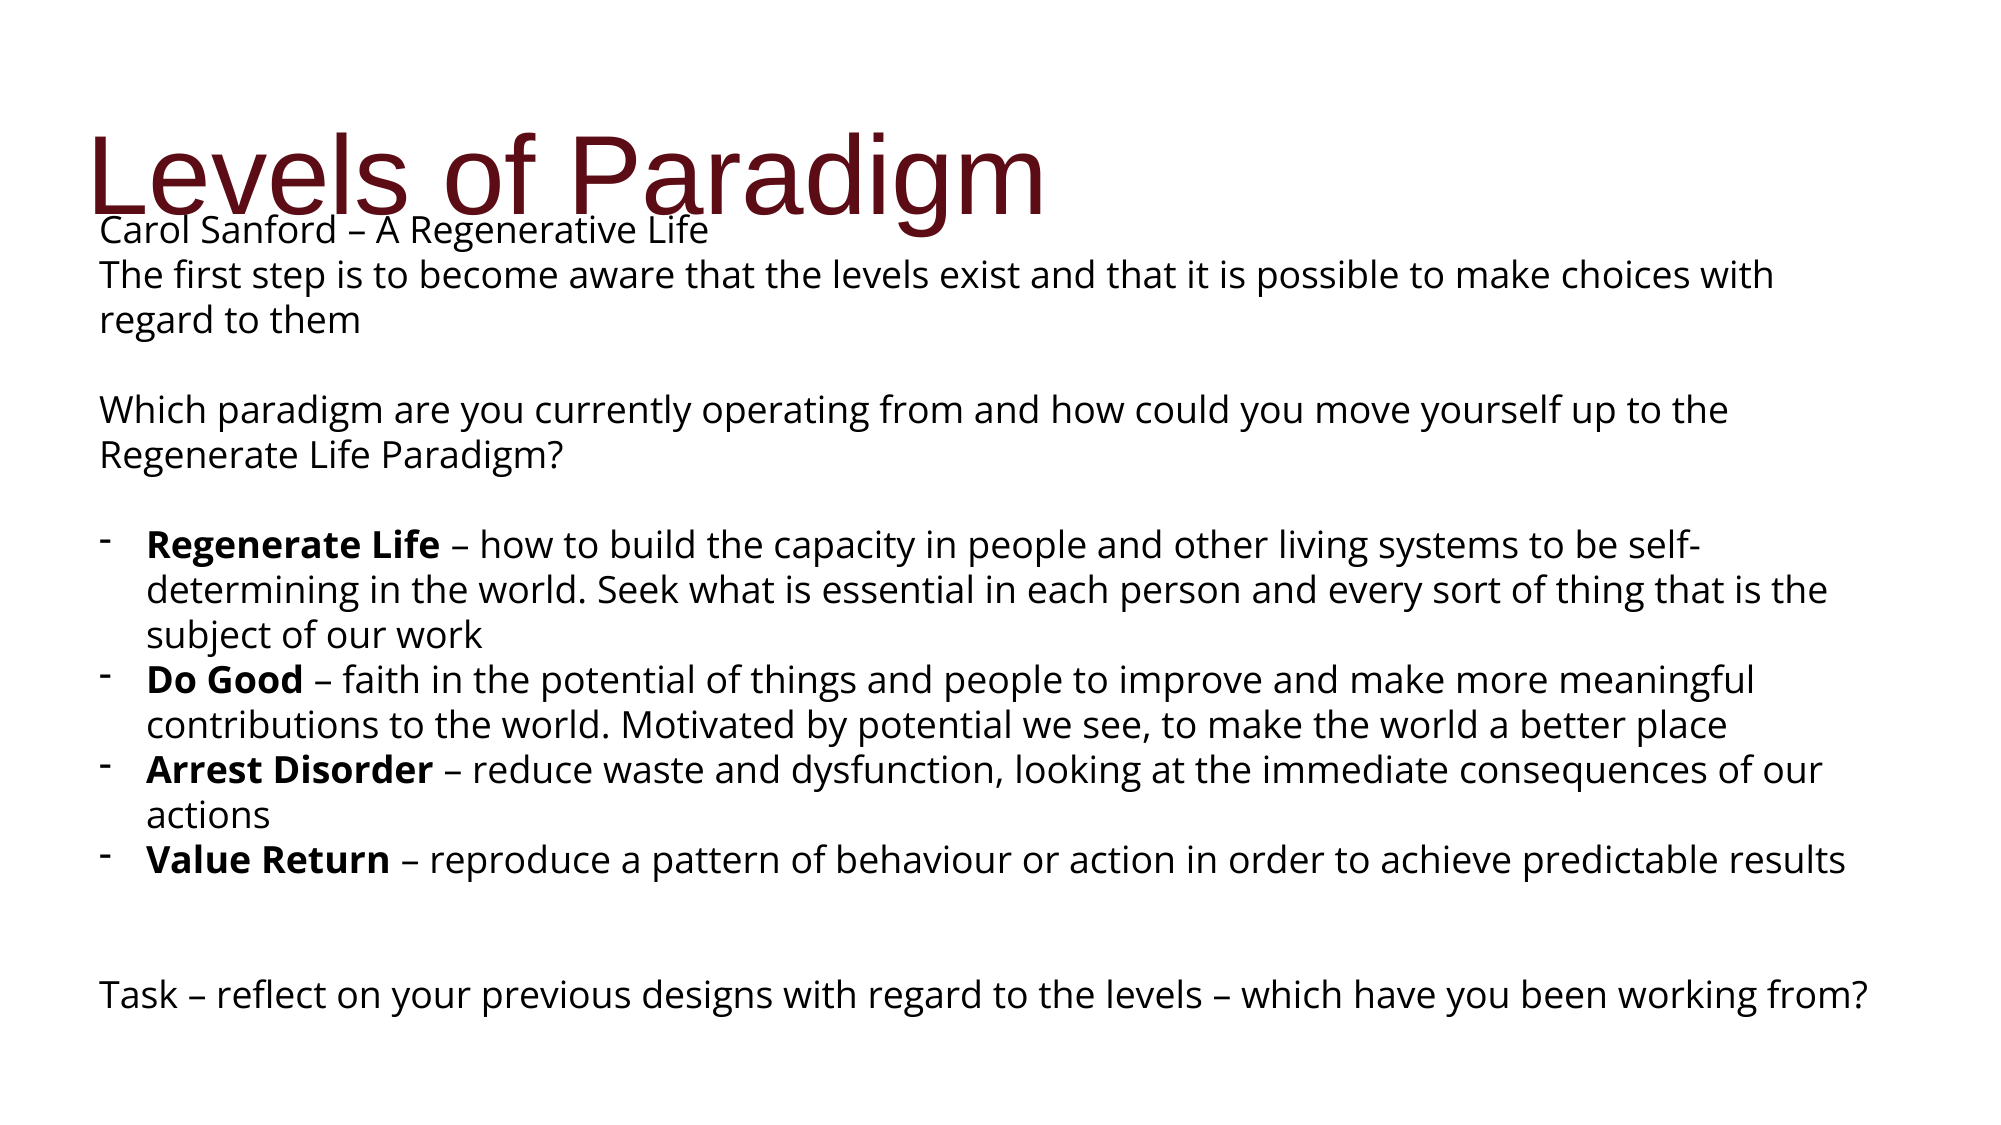

Levels of Paradigm

Carol Sanford – A Regenerative Life
The first step is to become aware that the levels exist and that it is possible to make choices with regard to them

Which paradigm are you currently operating from and how could you move yourself up to the Regenerate Life Paradigm?

Regenerate Life – how to build the capacity in people and other living systems to be self-determining in the world. Seek what is essential in each person and every sort of thing that is the subject of our work
Do Good – faith in the potential of things and people to improve and make more meaningful contributions to the world. Motivated by potential we see, to make the world a better place
Arrest Disorder – reduce waste and dysfunction, looking at the immediate consequences of our actions
Value Return – reproduce a pattern of behaviour or action in order to achieve predictable results

Task – reflect on your previous designs with regard to the levels – which have you been working from?